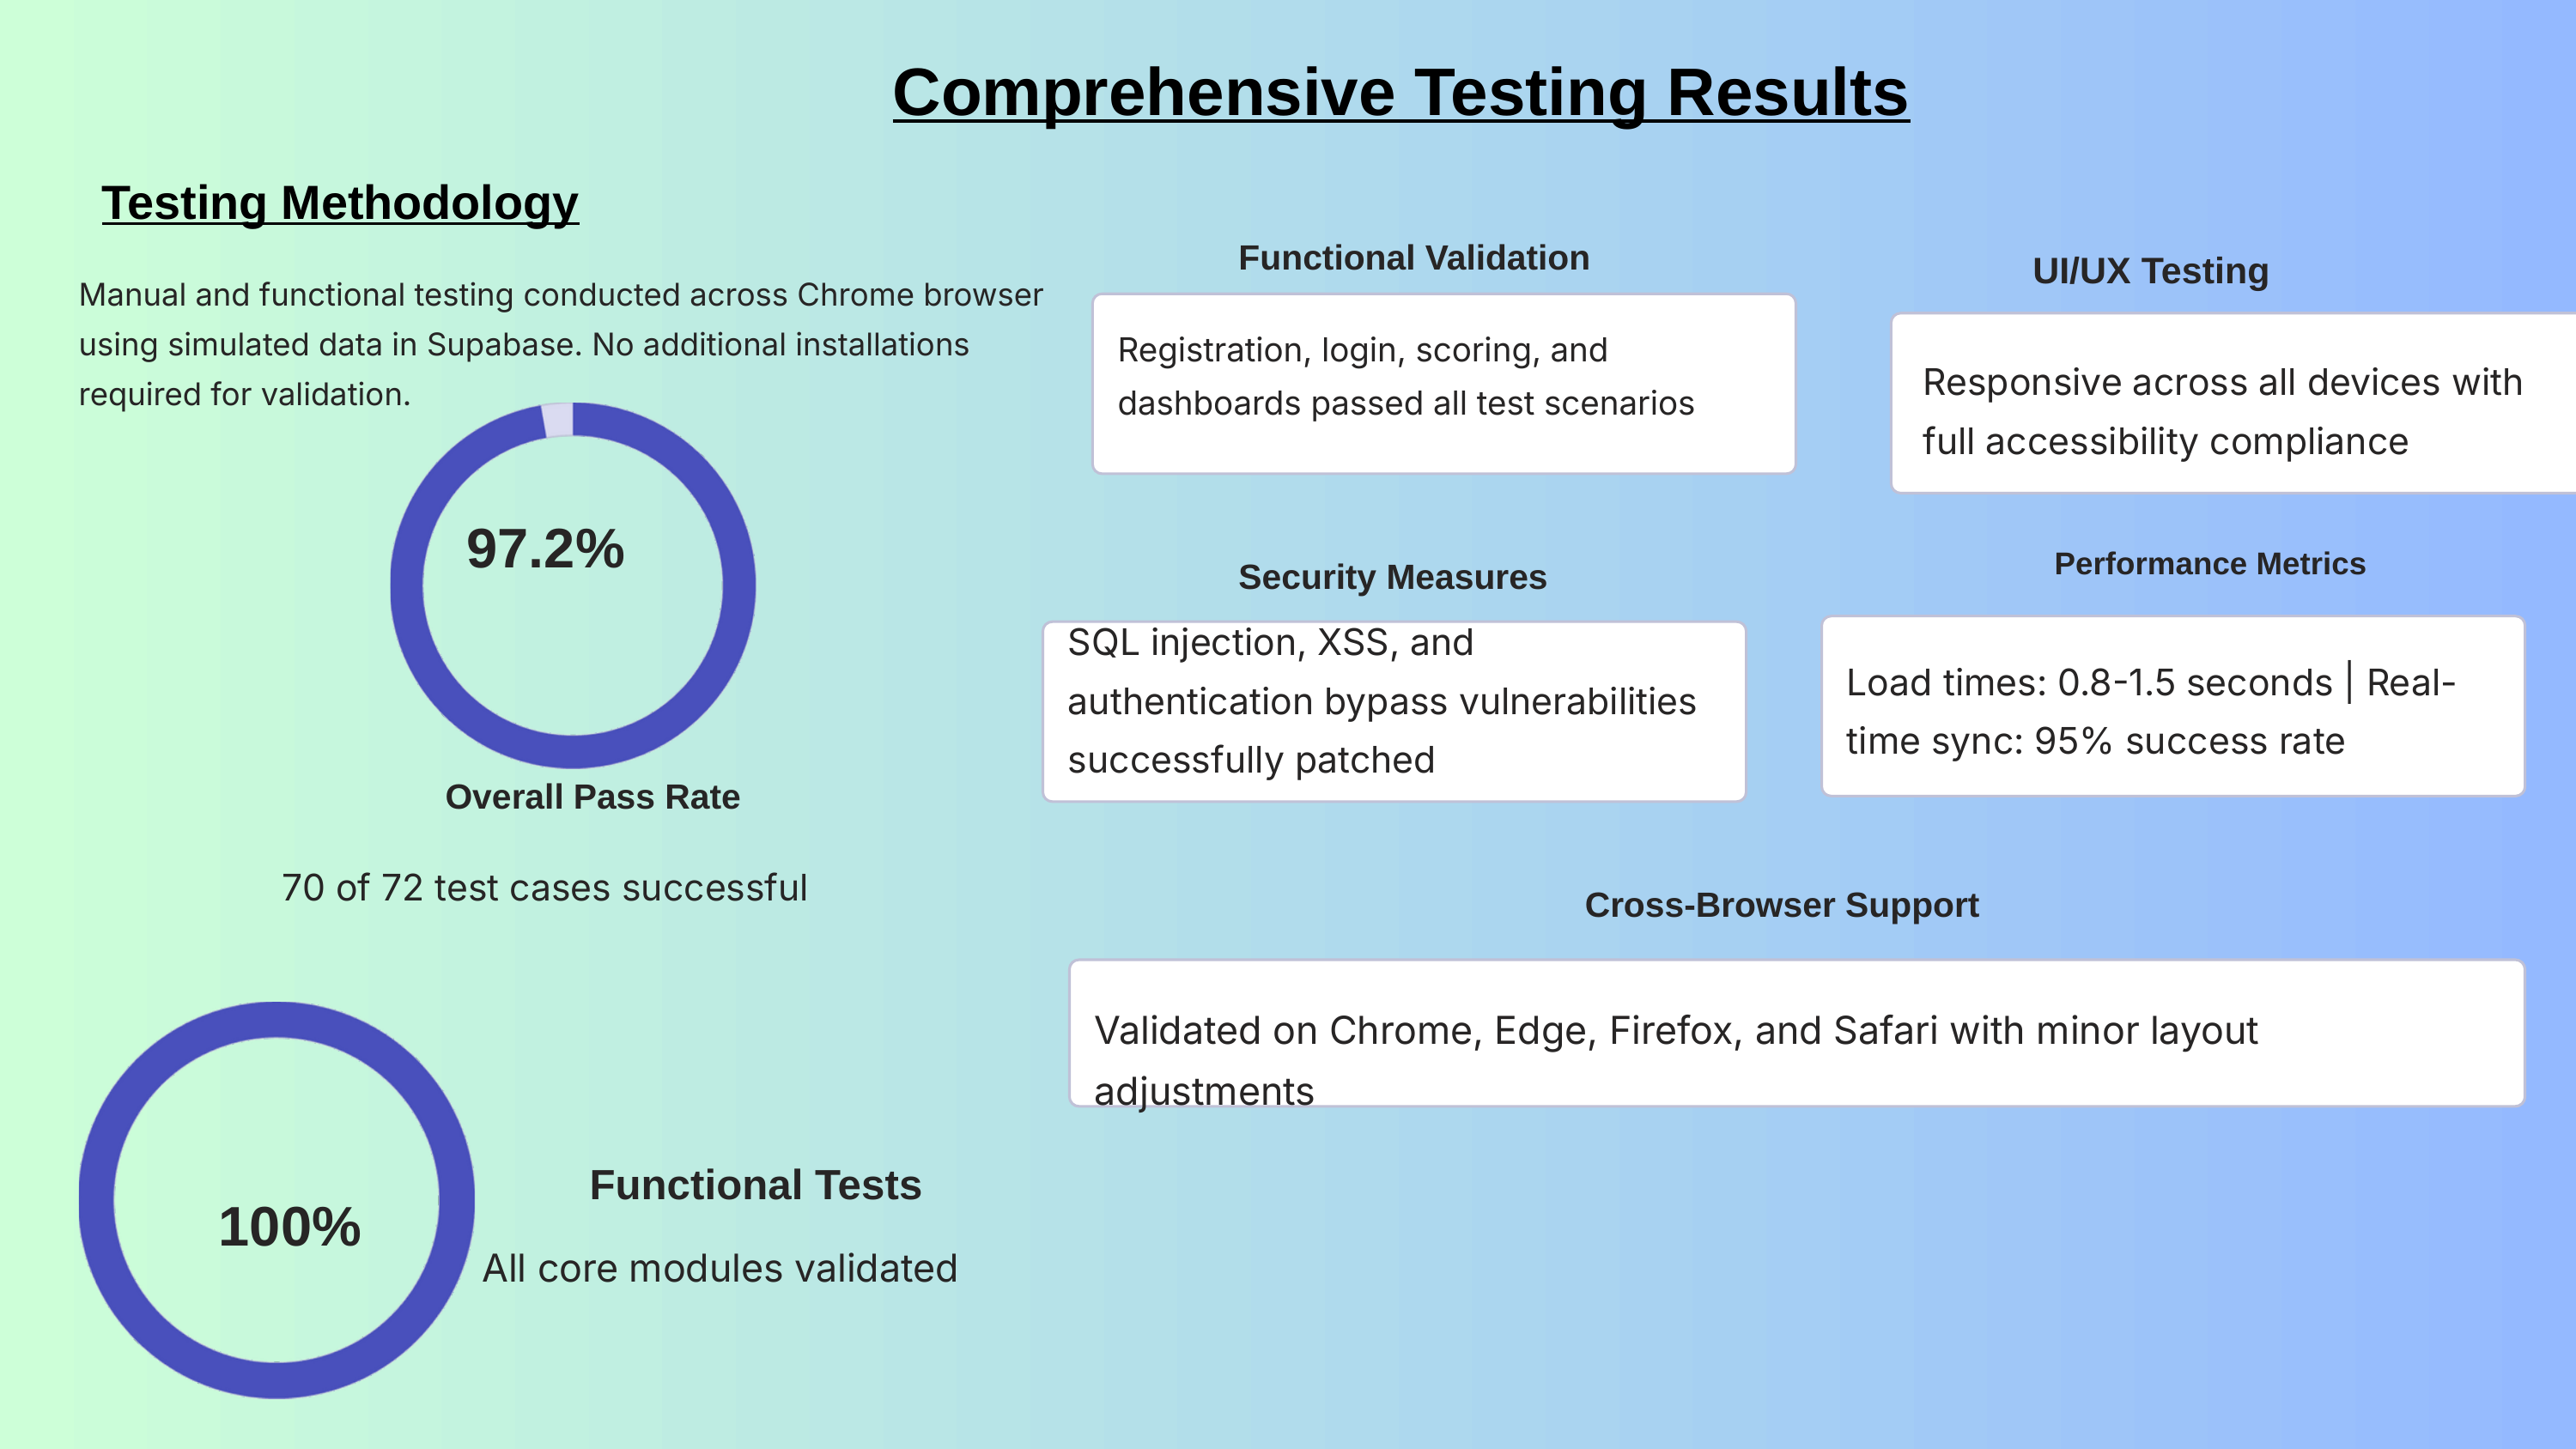

Comprehensive Testing Results
Testing Methodology
Functional Validation
UI/UX Testing
Manual and functional testing conducted across Chrome browser using simulated data in Supabase. No additional installations required for validation.

Registration, login, scoring, and dashboards passed all test scenarios
Responsive across all devices with full accessibility compliance

97.2%
Performance Metrics
Security Measures
SQL injection, XSS, and authentication bypass vulnerabilities successfully patched

Load times: 0.8-1.5 seconds | Real-time sync: 95% success rate
Overall Pass Rate
70 of 72 test cases successful
Cross-Browser Support

Validated on Chrome, Edge, Firefox, and Safari with minor layout adjustments

Functional Tests
100%
All core modules validated